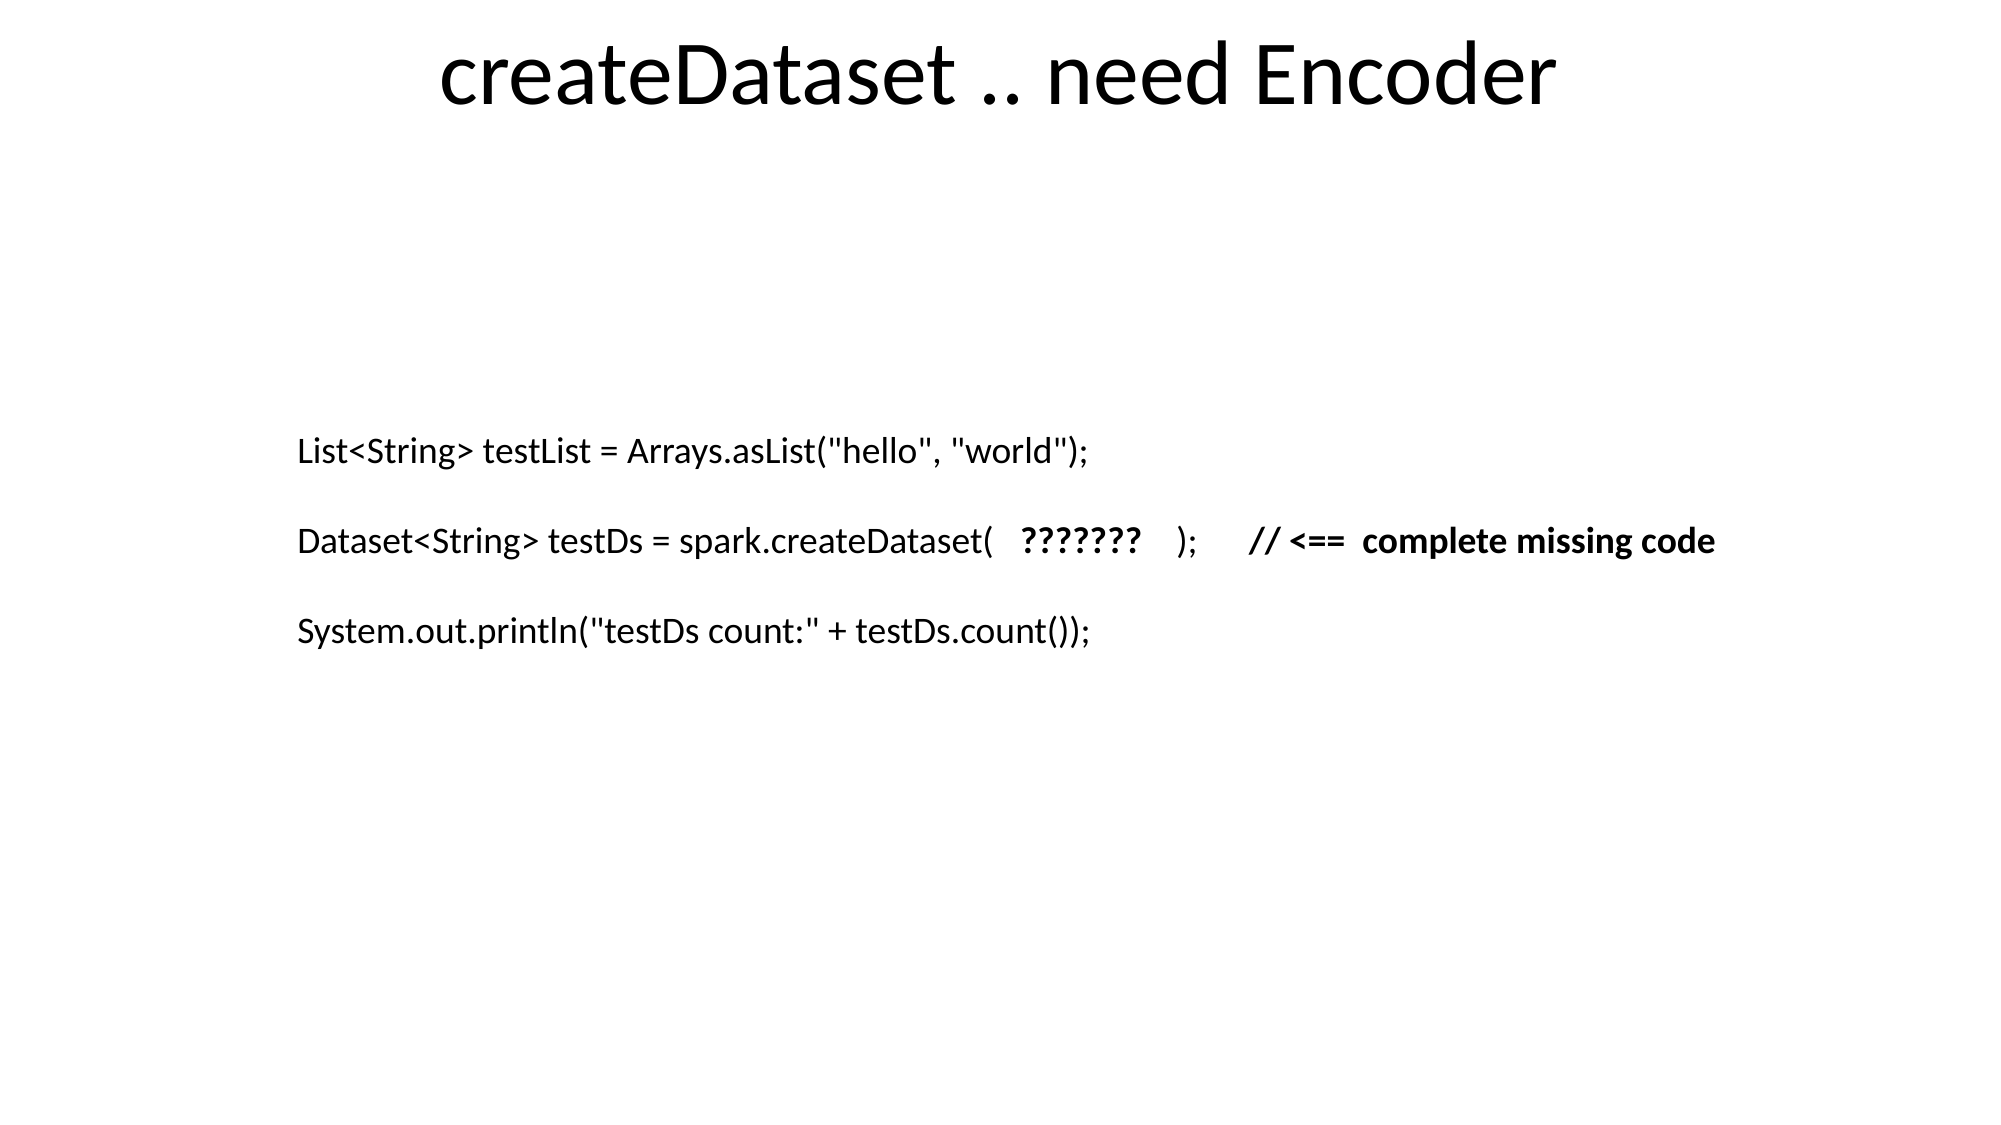

# createDataset .. need Encoder
List<String> testList = Arrays.asList("hello", "world");

Dataset<String> testDs = spark.createDataset(   ???????    );      // <==  complete missing code

System.out.println("testDs count:" + testDs.count());